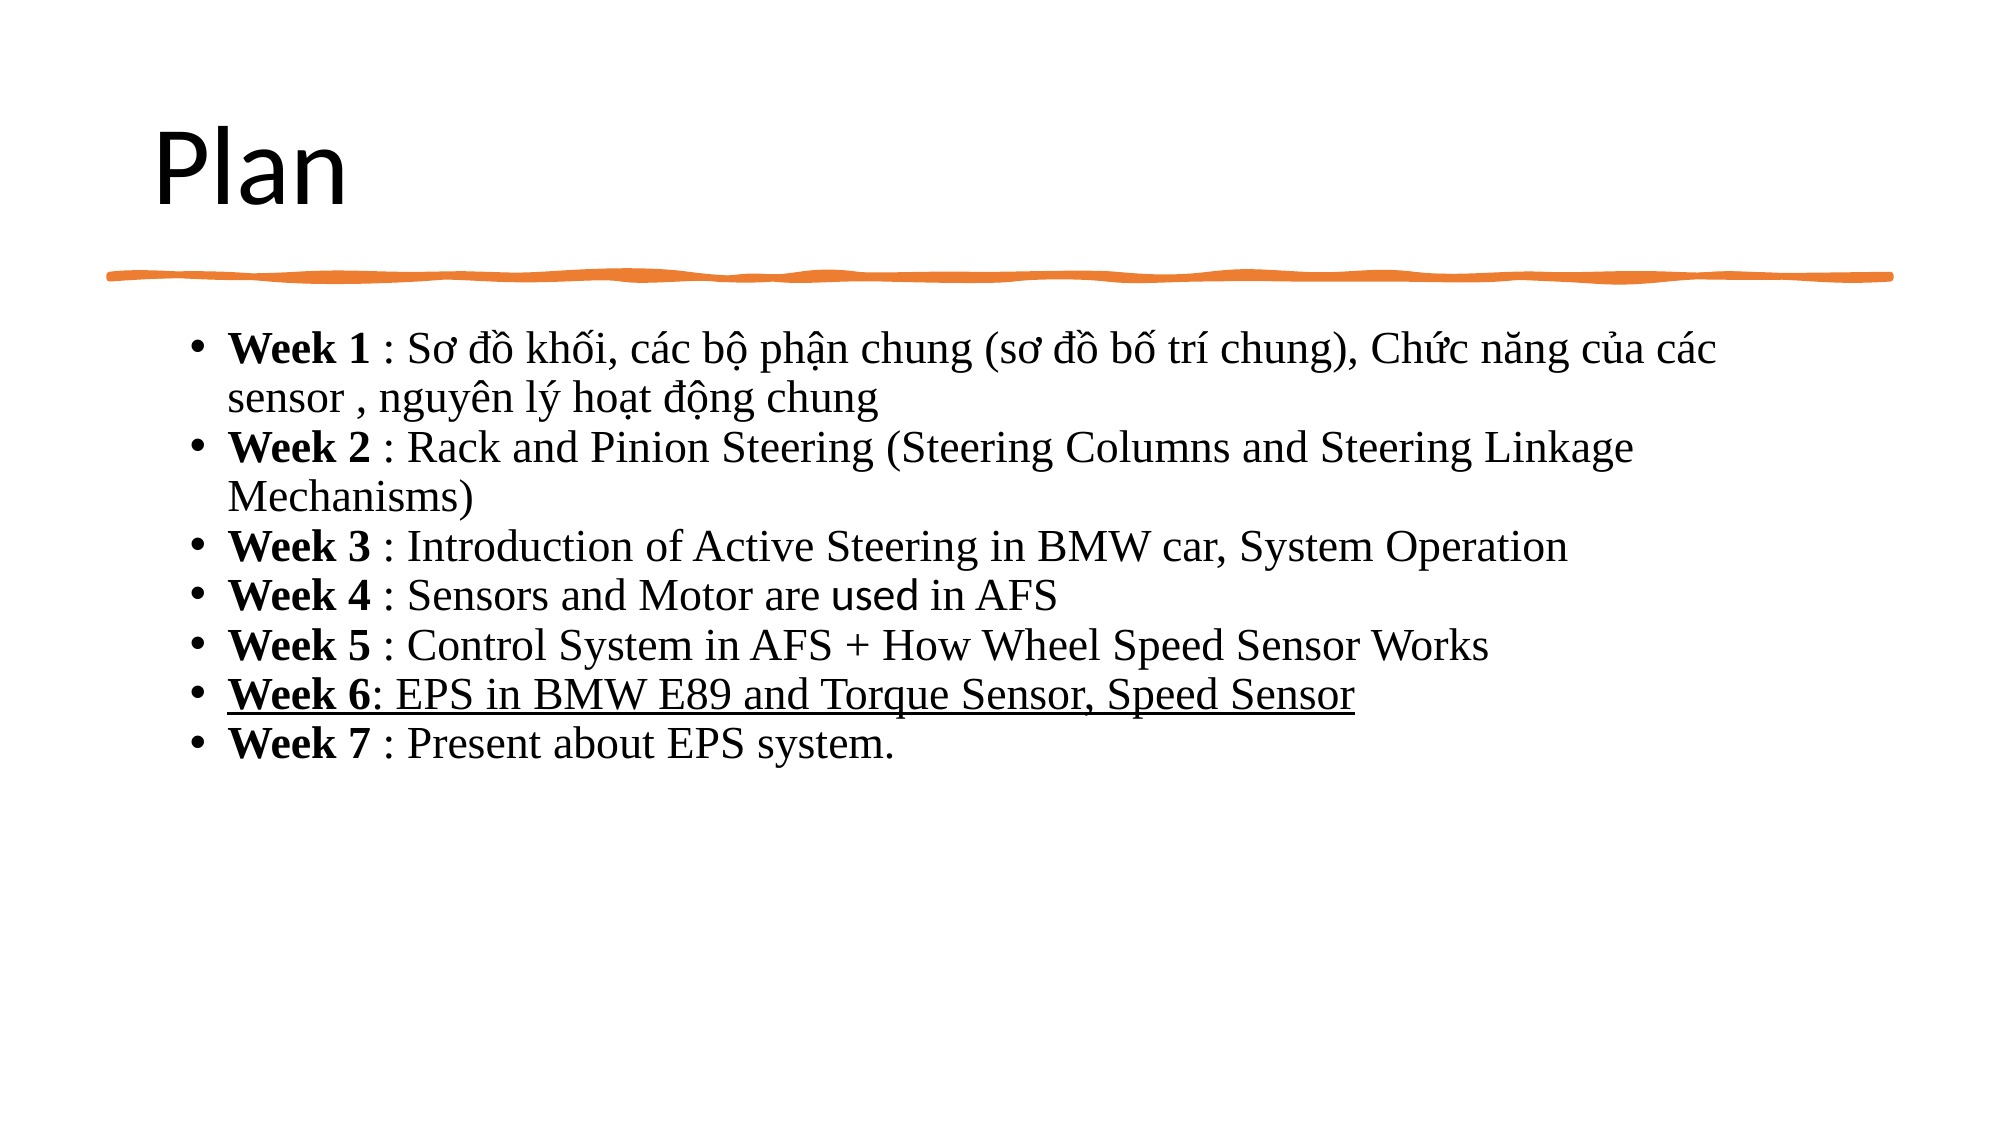

# Plan

Week 1 : Sơ đồ khối, các bộ phận chung (sơ đồ bố trí chung), Chức năng của các sensor , nguyên lý hoạt động chung
Week 2 : Rack and Pinion Steering (Steering Columns and Steering Linkage Mechanisms)
Week 3 : Introduction of Active Steering in BMW car, System Operation
Week 4 : Sensors and Motor are used in AFS
Week 5 : Control System in AFS + How Wheel Speed Sensor Works
Week 6: EPS in BMW E89 and Torque Sensor, Speed Sensor
Week 7 : Present about EPS system.